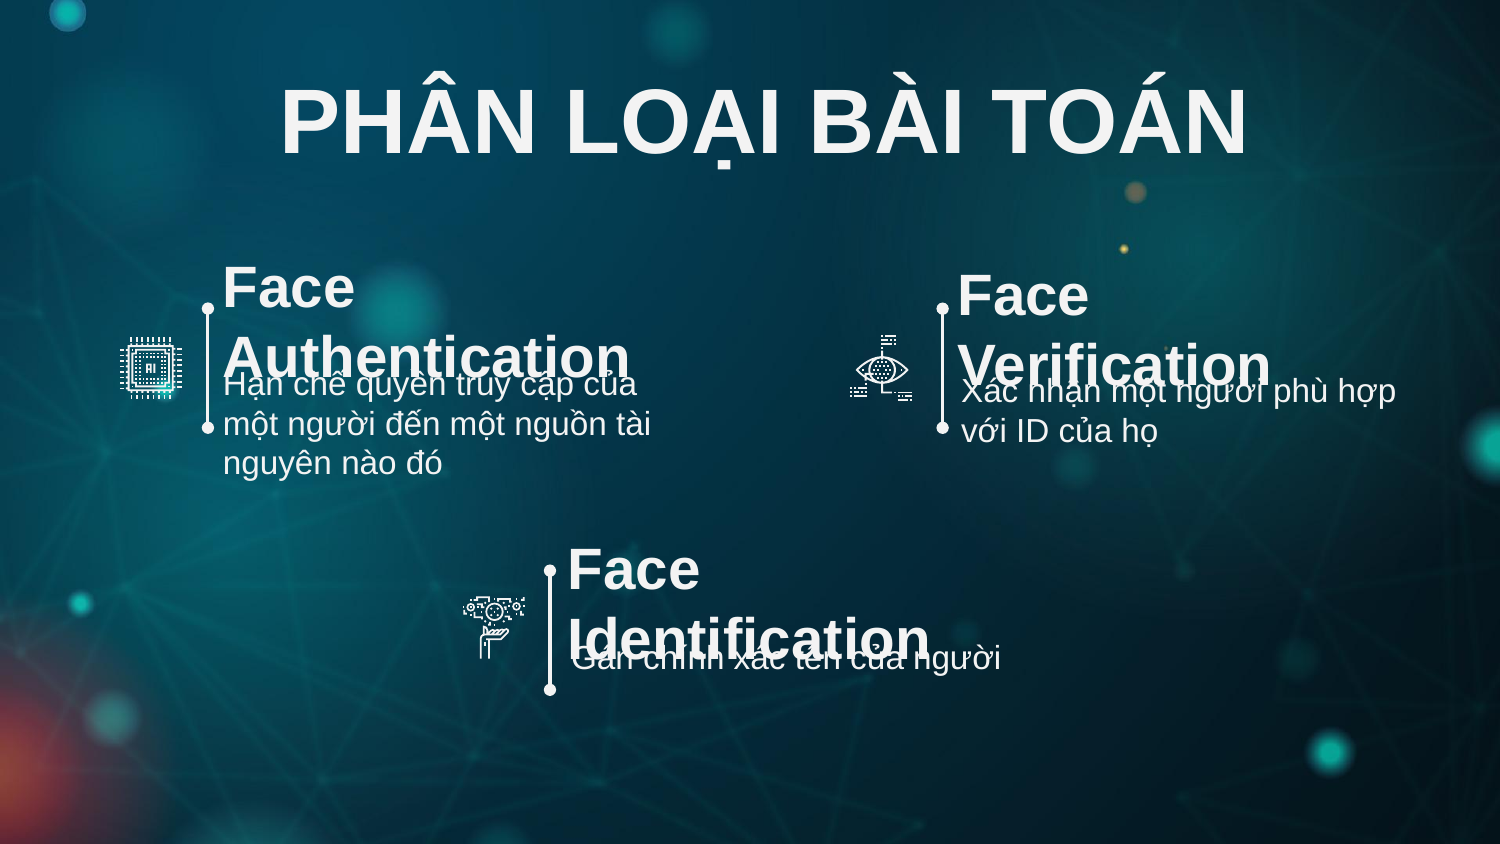

# PHÂN LOẠI BÀI TOÁN
Face Authentication
Face Verification

Xác nhận một người phù hợp với ID của họ
Hạn chế quyền truy cập của một người đến một nguồn tài nguyên nào đó
Face Identification

Gán chính xác tên của người